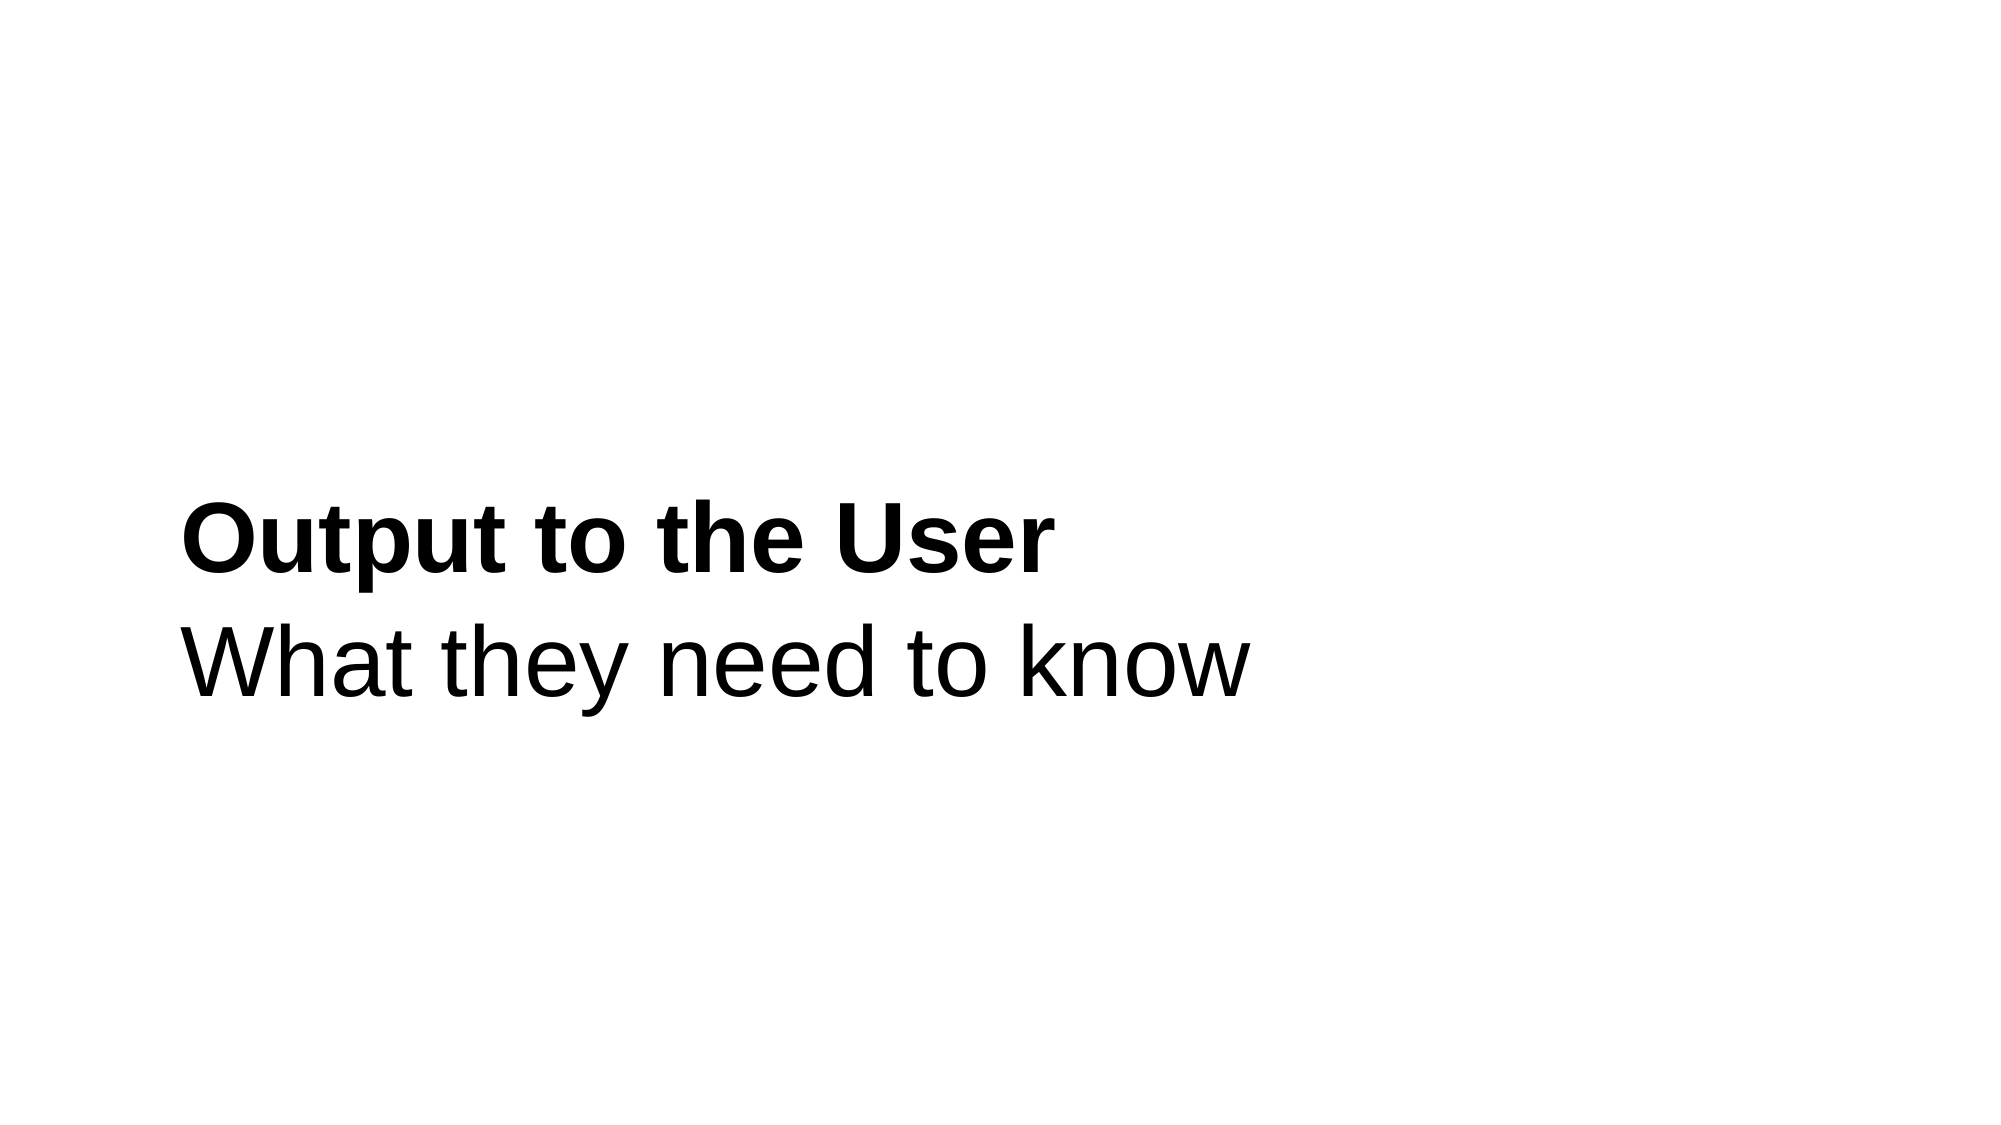

# Output to the User
What they need to know